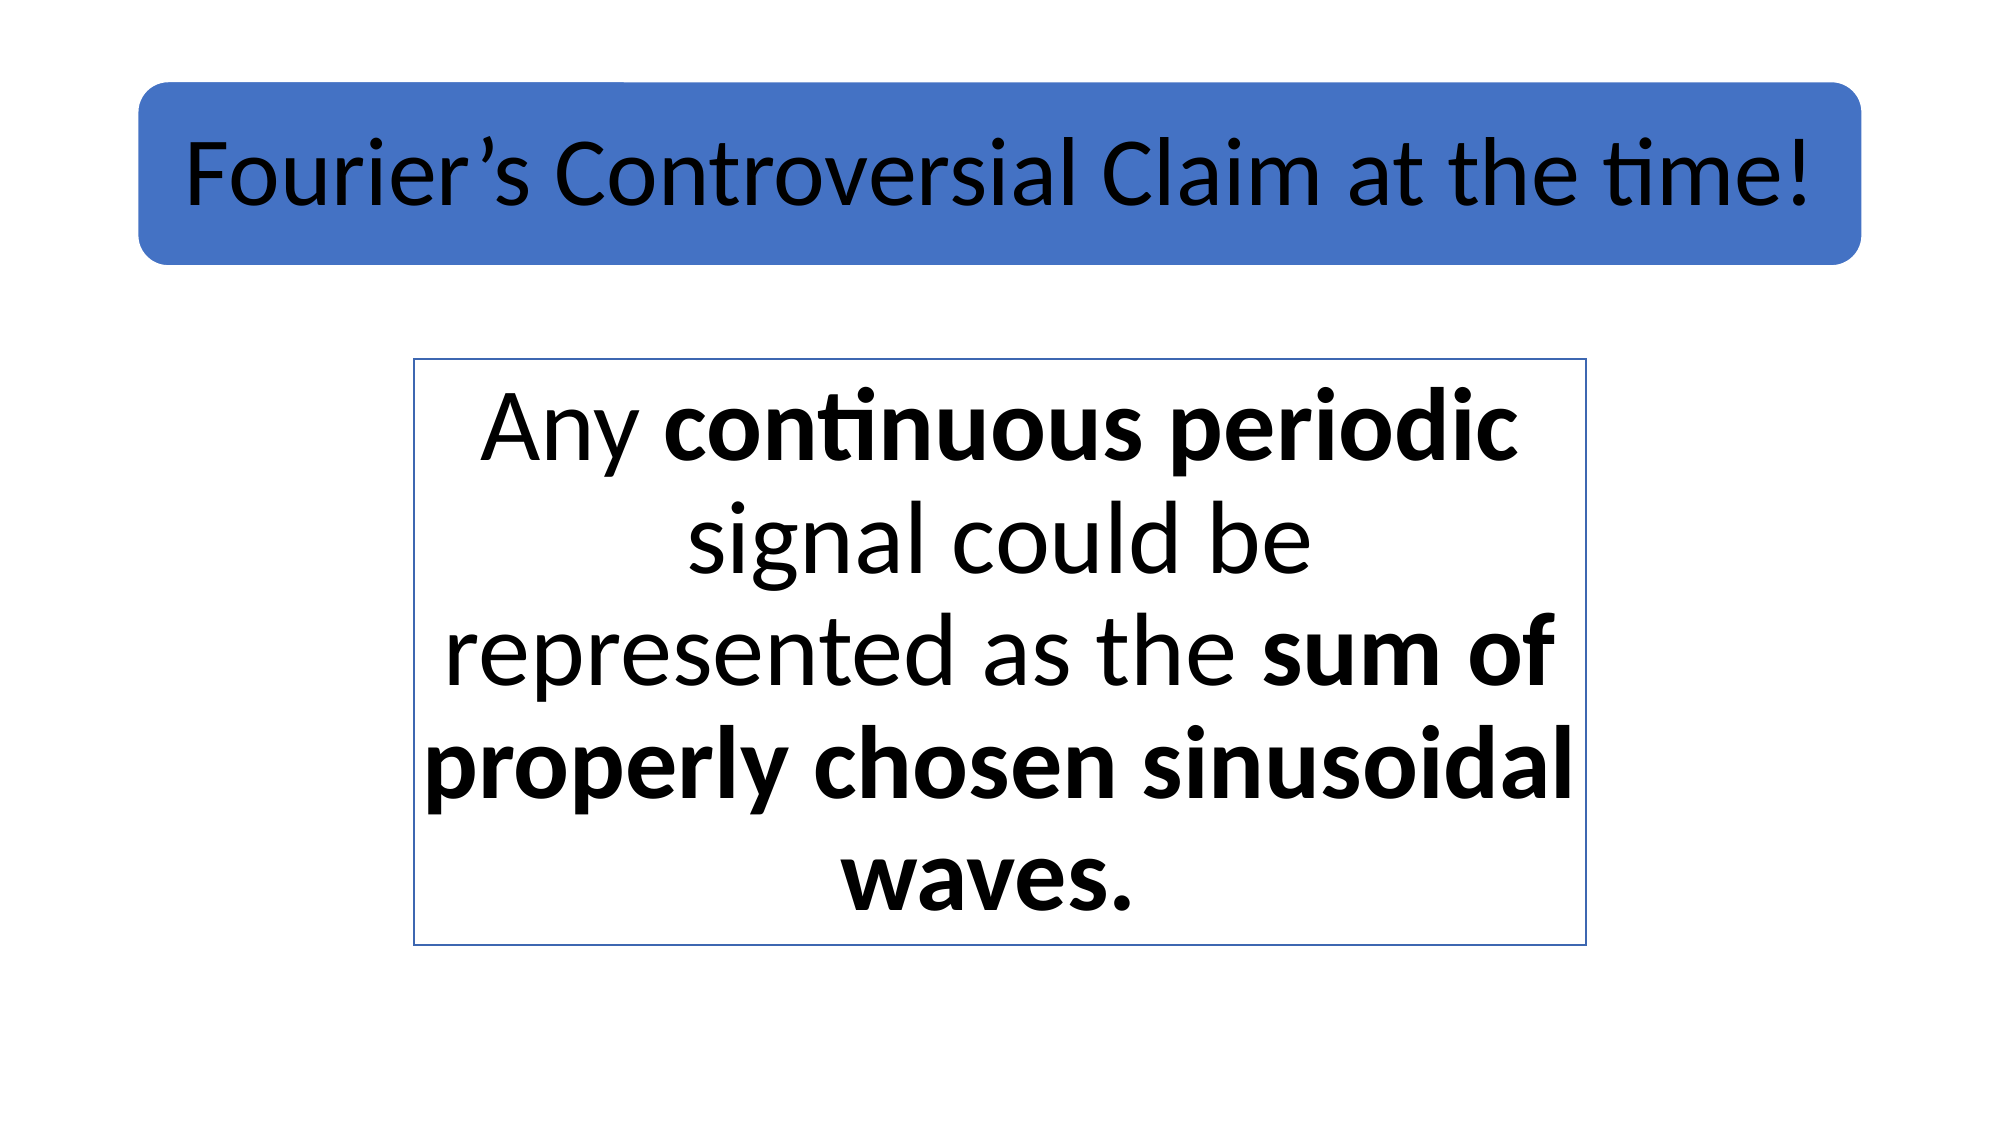

Fourier’s Controversial Claim at the time!
Any continuous periodic signal could be represented as the sum of properly chosen sinusoidal waves.